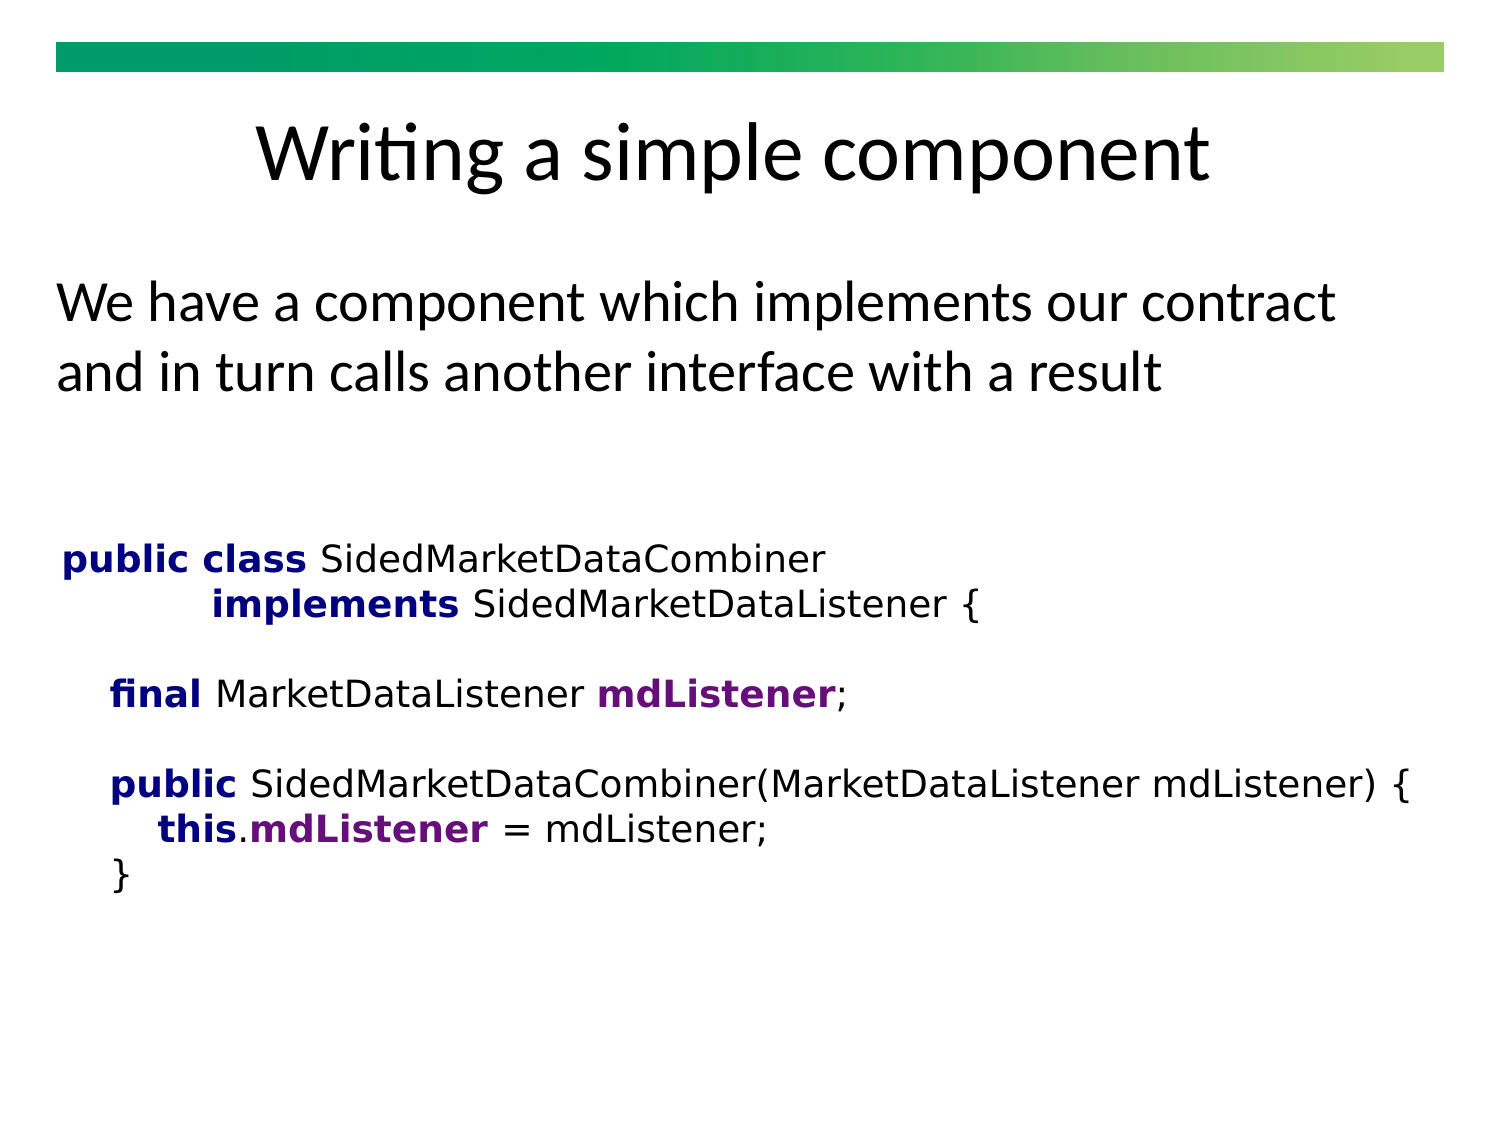

Writing a simple component
We have a component which implements our contract and in turn calls another interface with a result
public class SidedMarketDataCombiner
  	implements SidedMarketDataListener {
    final MarketDataListener mdListener;
    public SidedMarketDataCombiner(MarketDataListener mdListener) {
        this.mdListener = mdListener;
    }